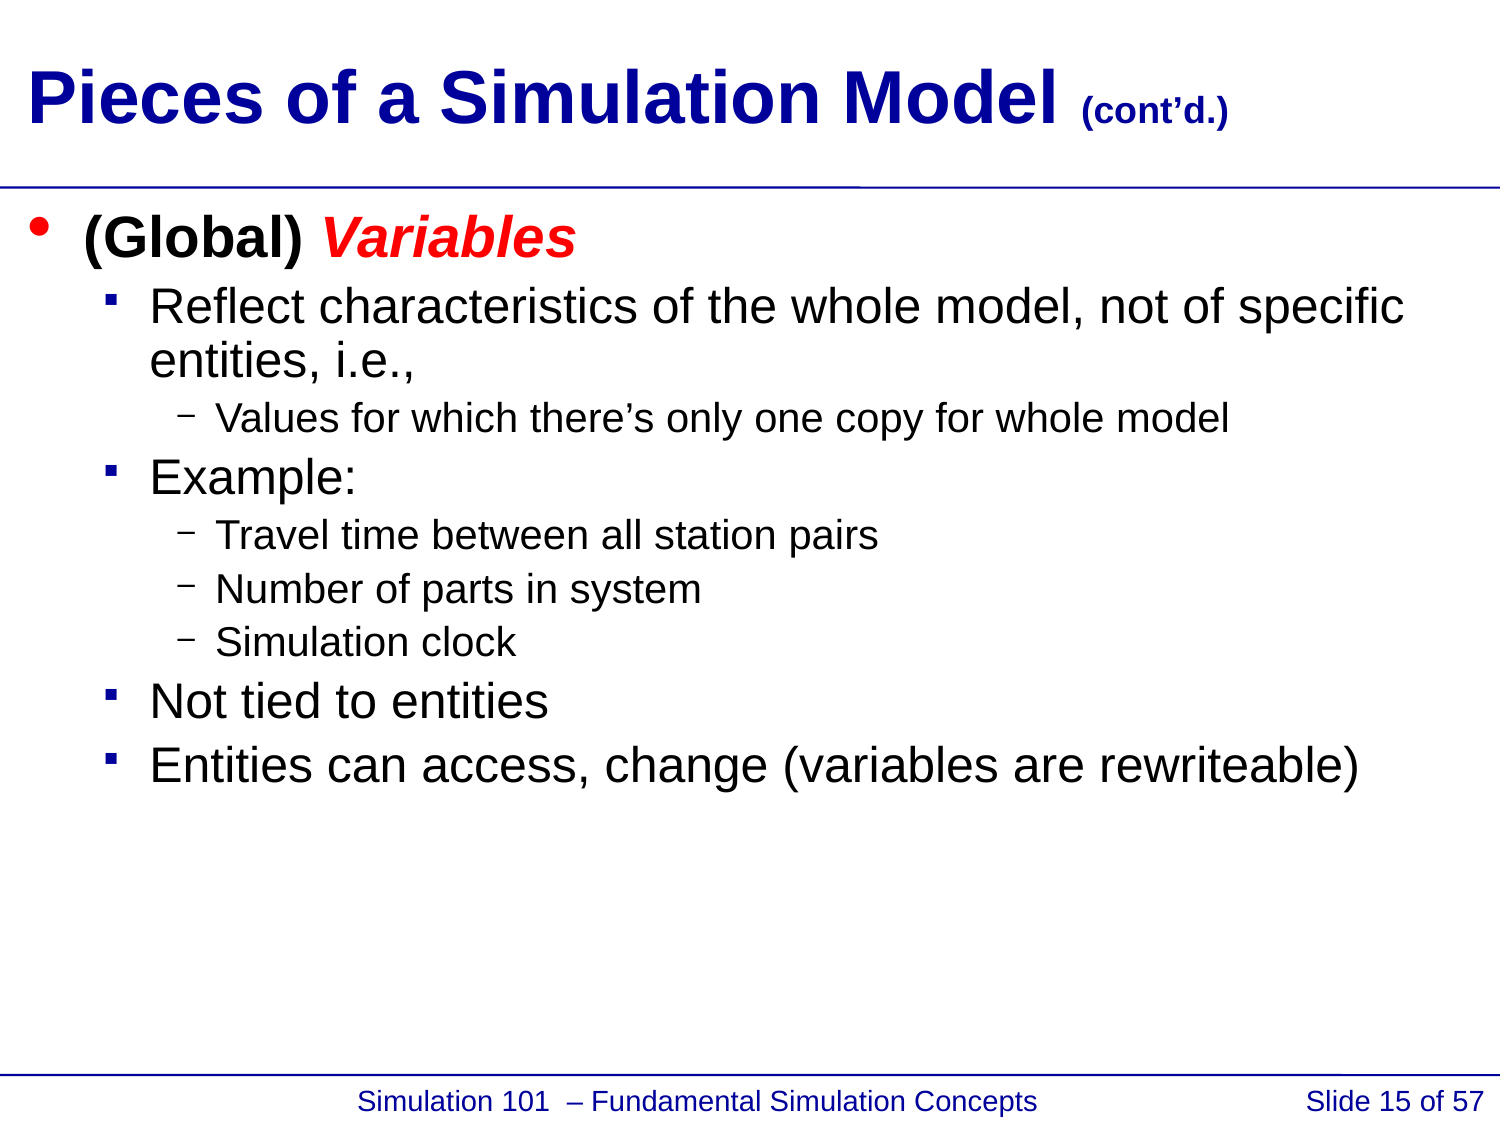

# Pieces of a Simulation Model (cont’d.)
(Global) Variables
Reflect characteristics of the whole model, not of specific entities, i.e.,
Values for which there’s only one copy for whole model
Example:
Travel time between all station pairs
Number of parts in system
Simulation clock
Not tied to entities
Entities can access, change (variables are rewriteable)

 Simulation 101  – Fundamental Simulation Concepts
Slide 15 of 57